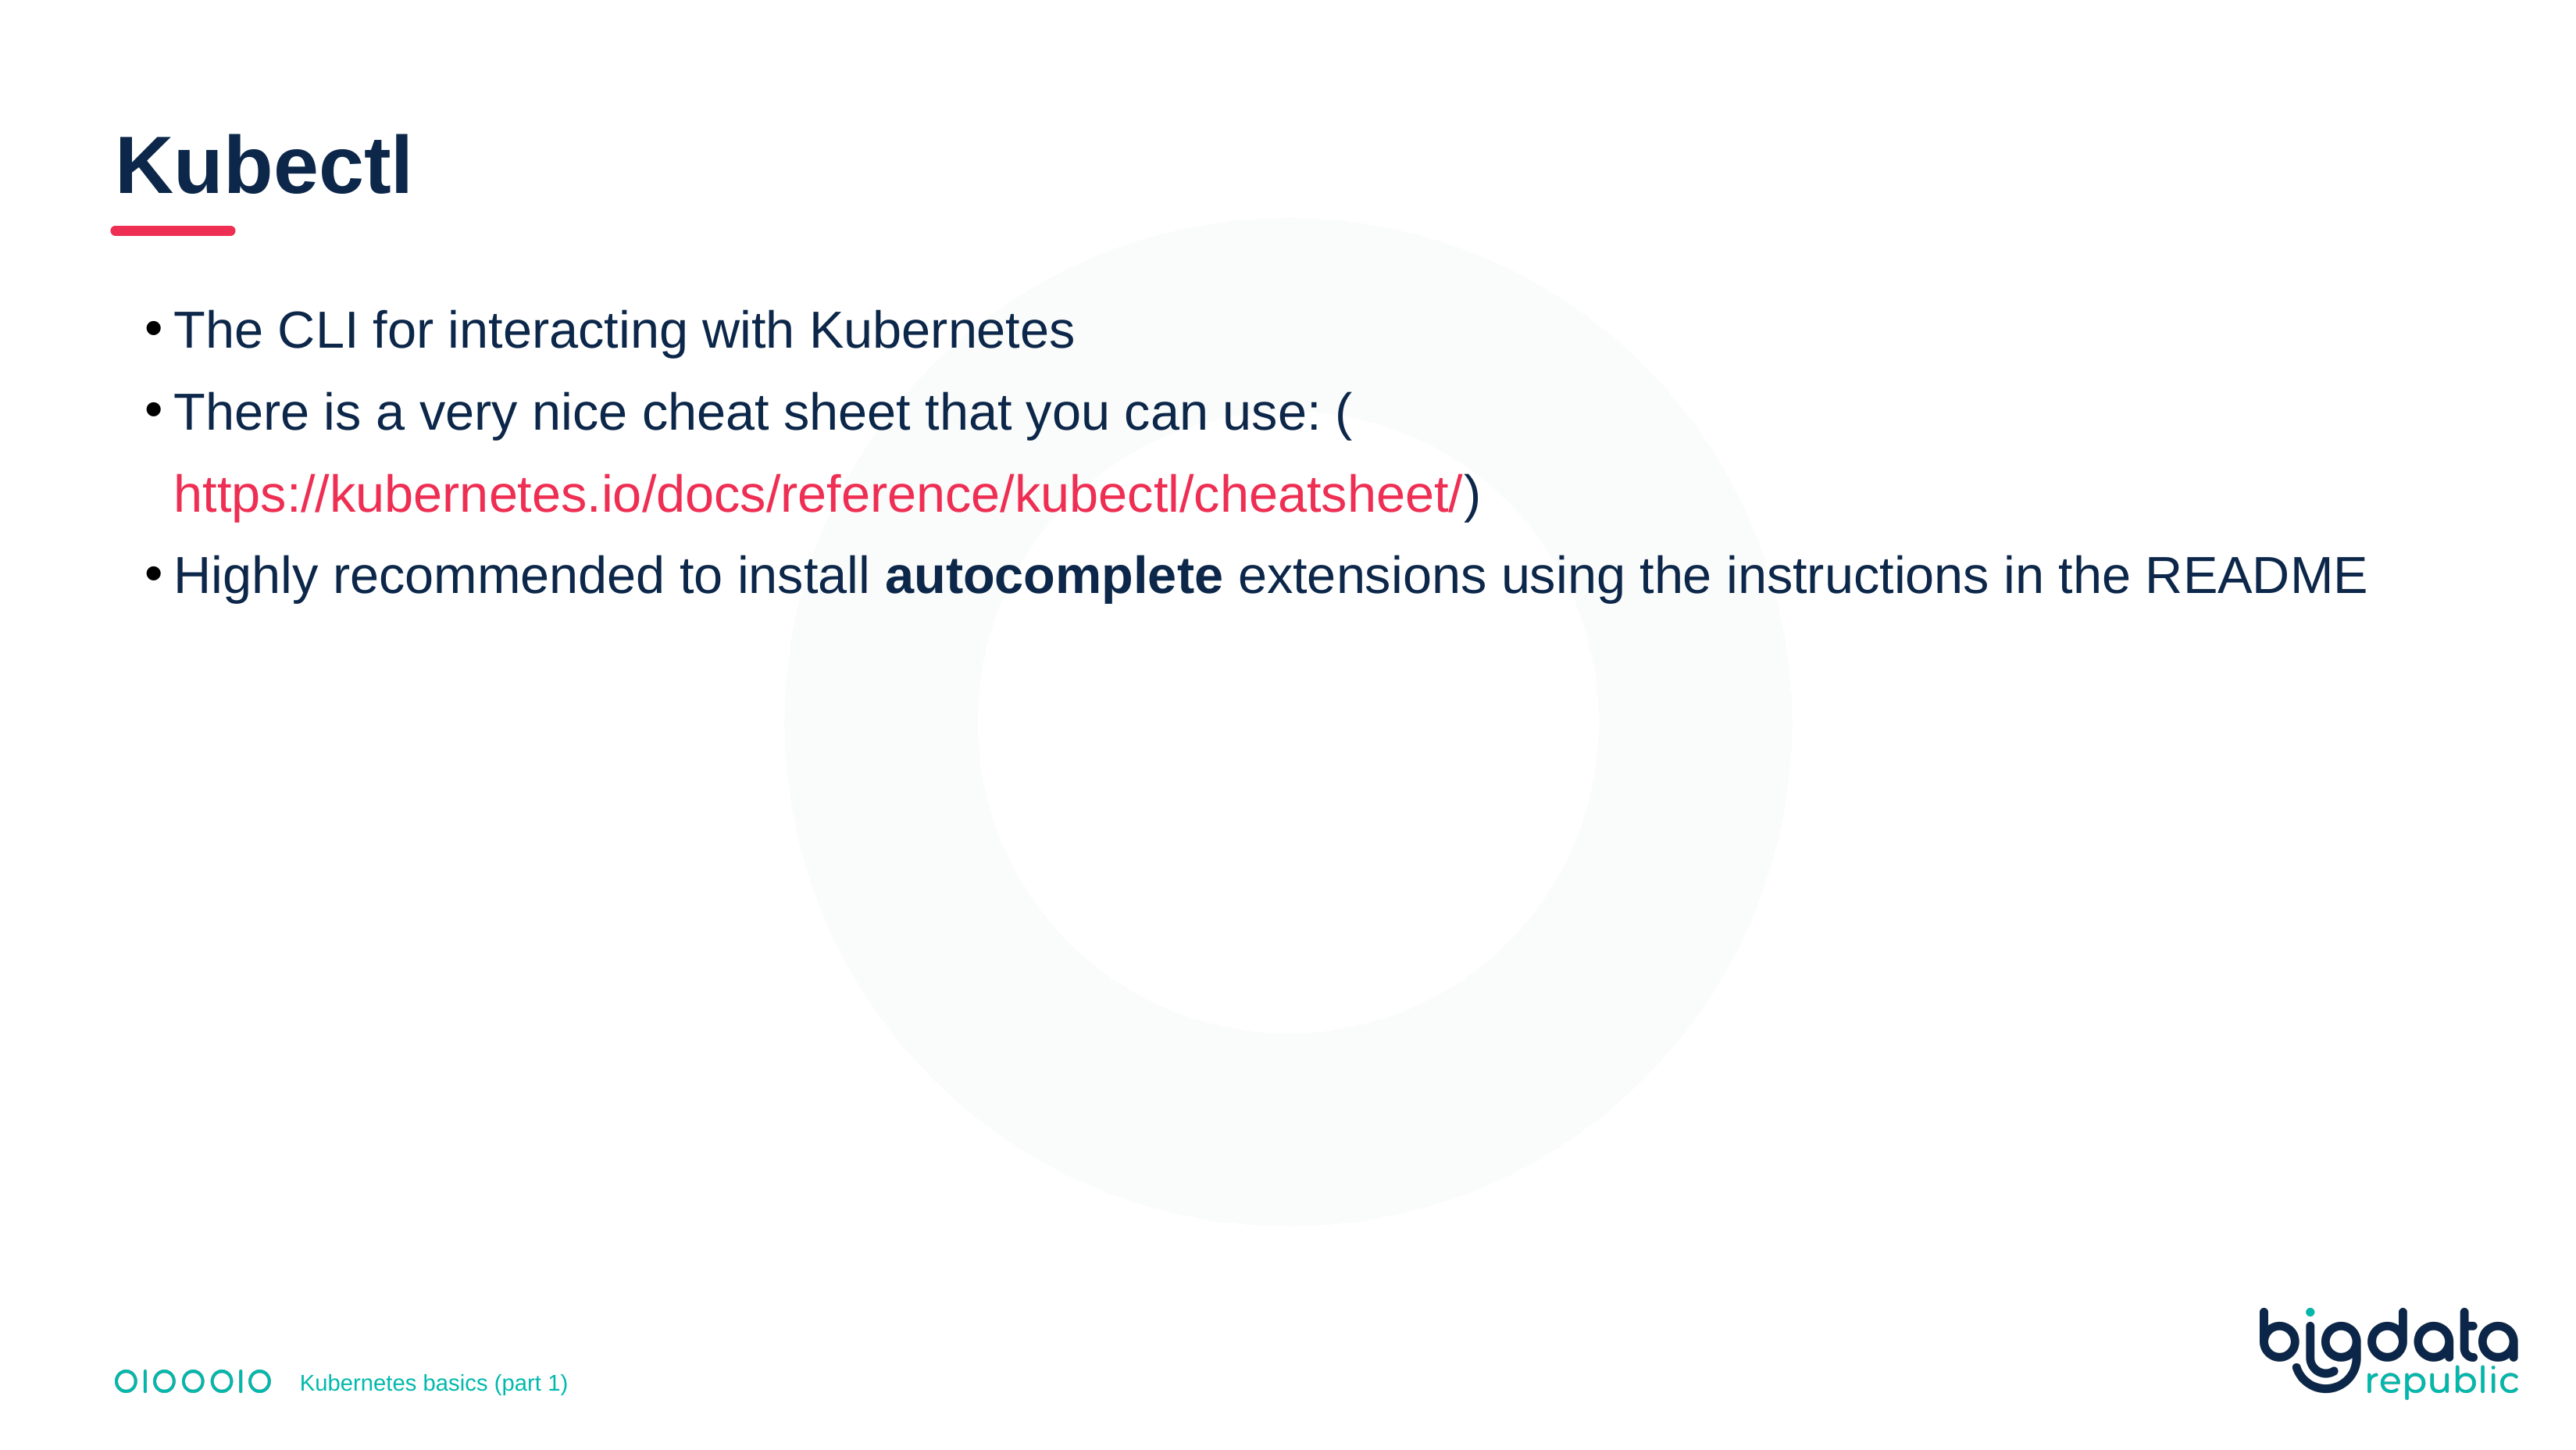

# Kubectl
The CLI for interacting with Kubernetes
There is a very nice cheat sheet that you can use: (https://kubernetes.io/docs/reference/kubectl/cheatsheet/)
Highly recommended to install autocomplete extensions using the instructions in the README

Kubernetes basics (part 1)